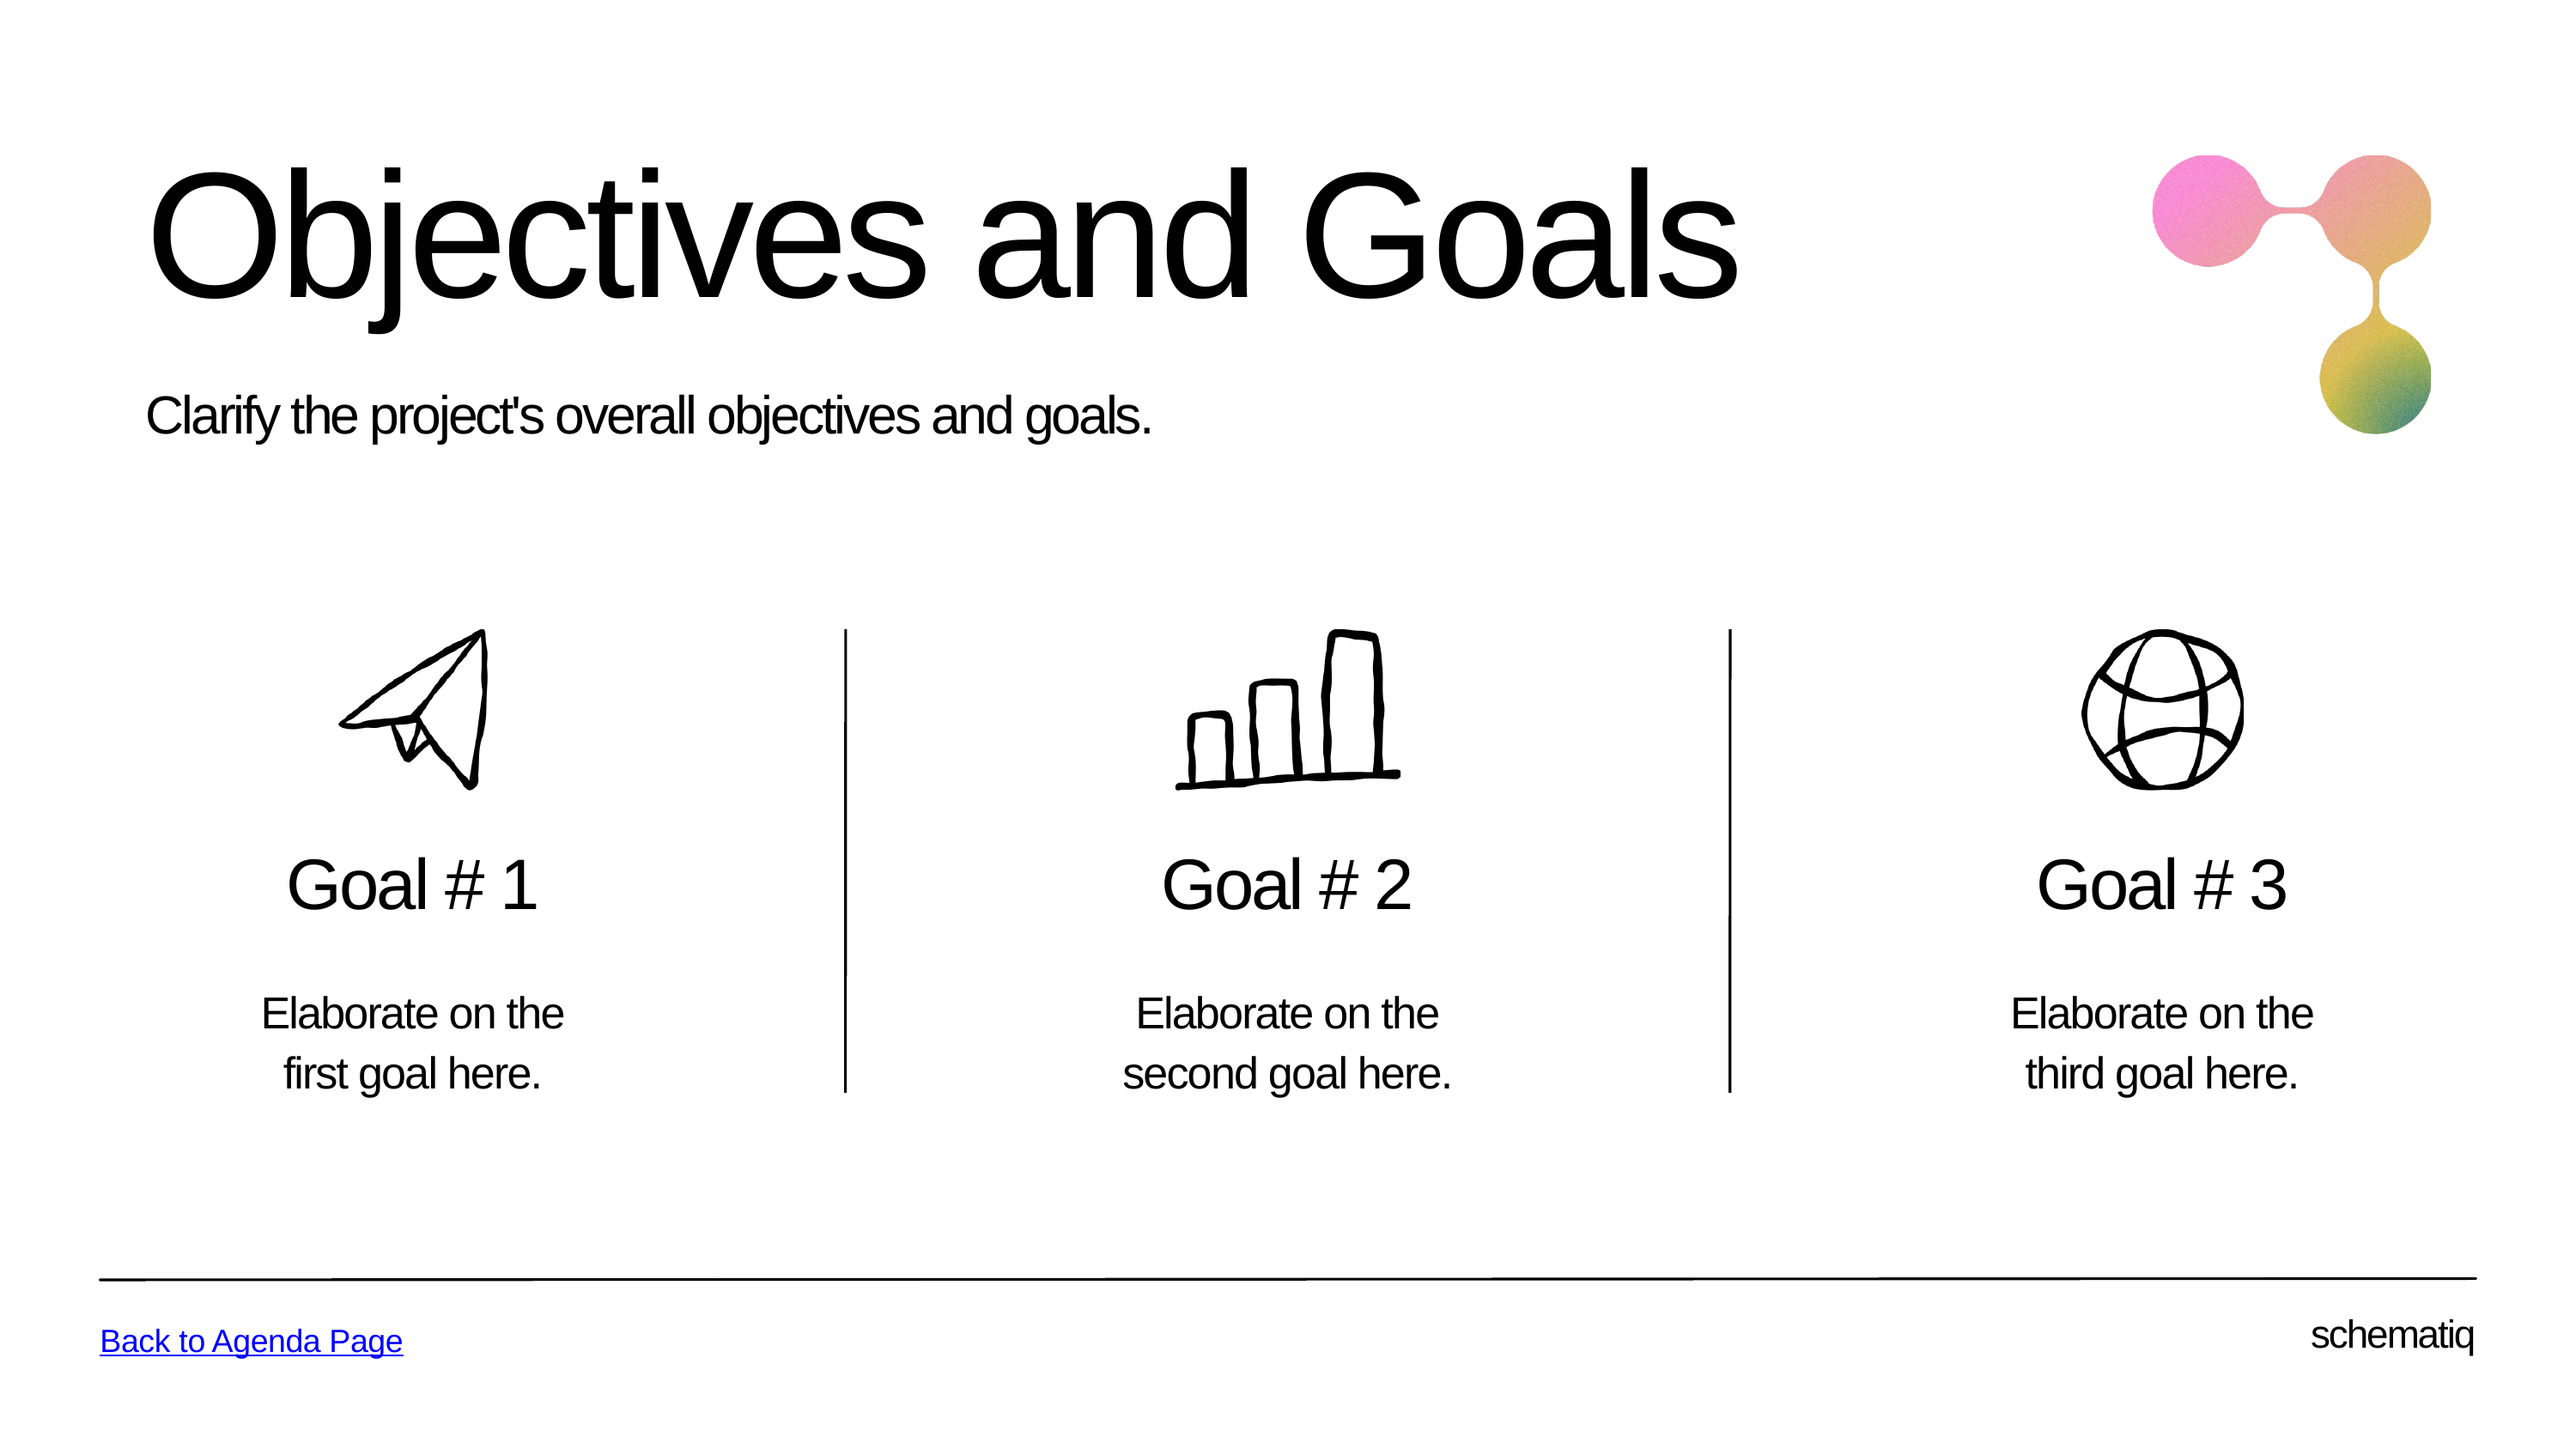

Objectives and Goals
Clarify the project's overall objectives and goals.

Goal # 1
Elaborate on the
first goal here.
Goal # 2
Elaborate on the
second goal here.
Goal # 3
Elaborate on the
third goal here.

schematiq
Back to Agenda Page